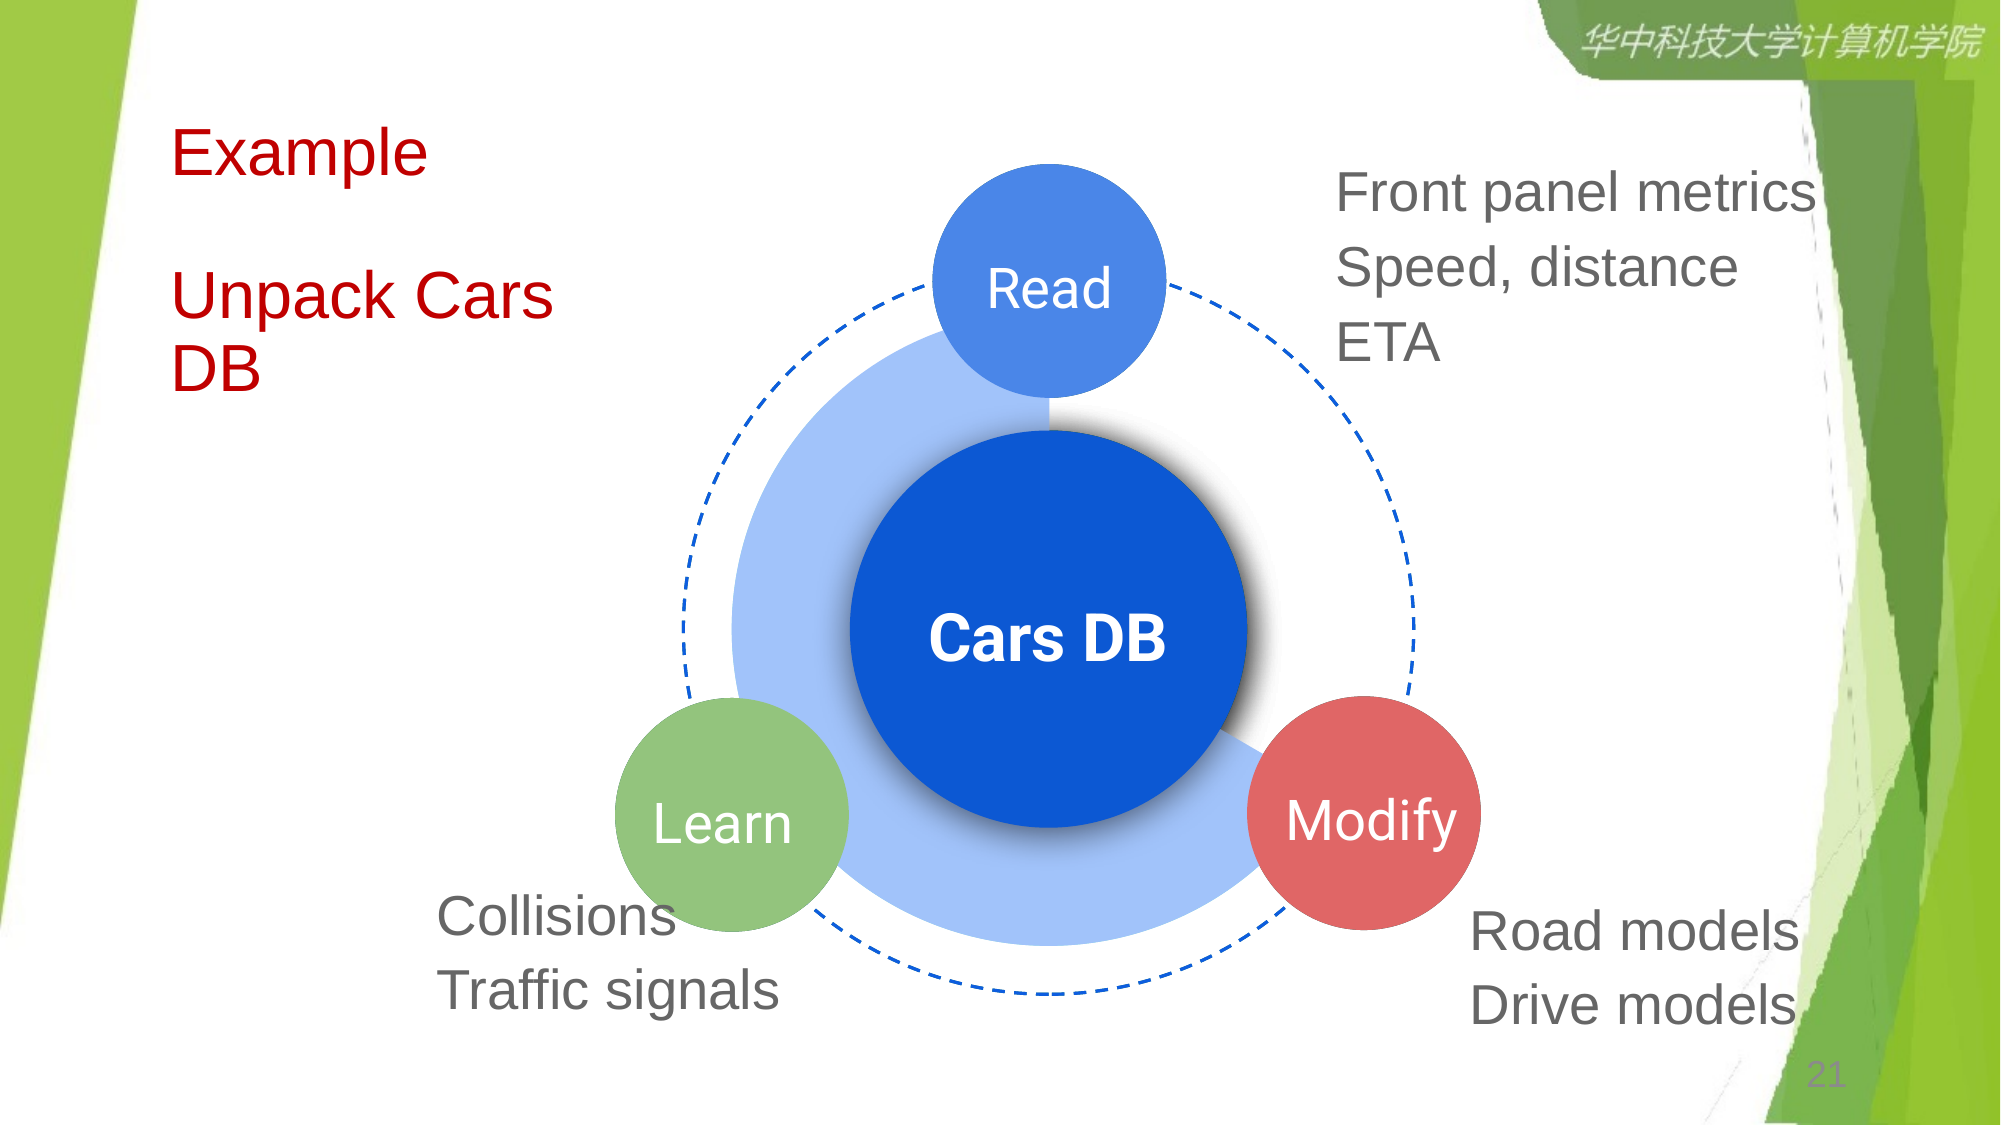

# Example

Unpack Cars DB
Front panel metrics
Speed, distance
ETA

Lorem ipsum

Read

Lorem ipsum congue

Lorem ipsum congue

Cars DB

Lorem ipsum

Modify

Lorem ipsum

Learn

Collisions
Traffic signals
Road models
Drive models
21